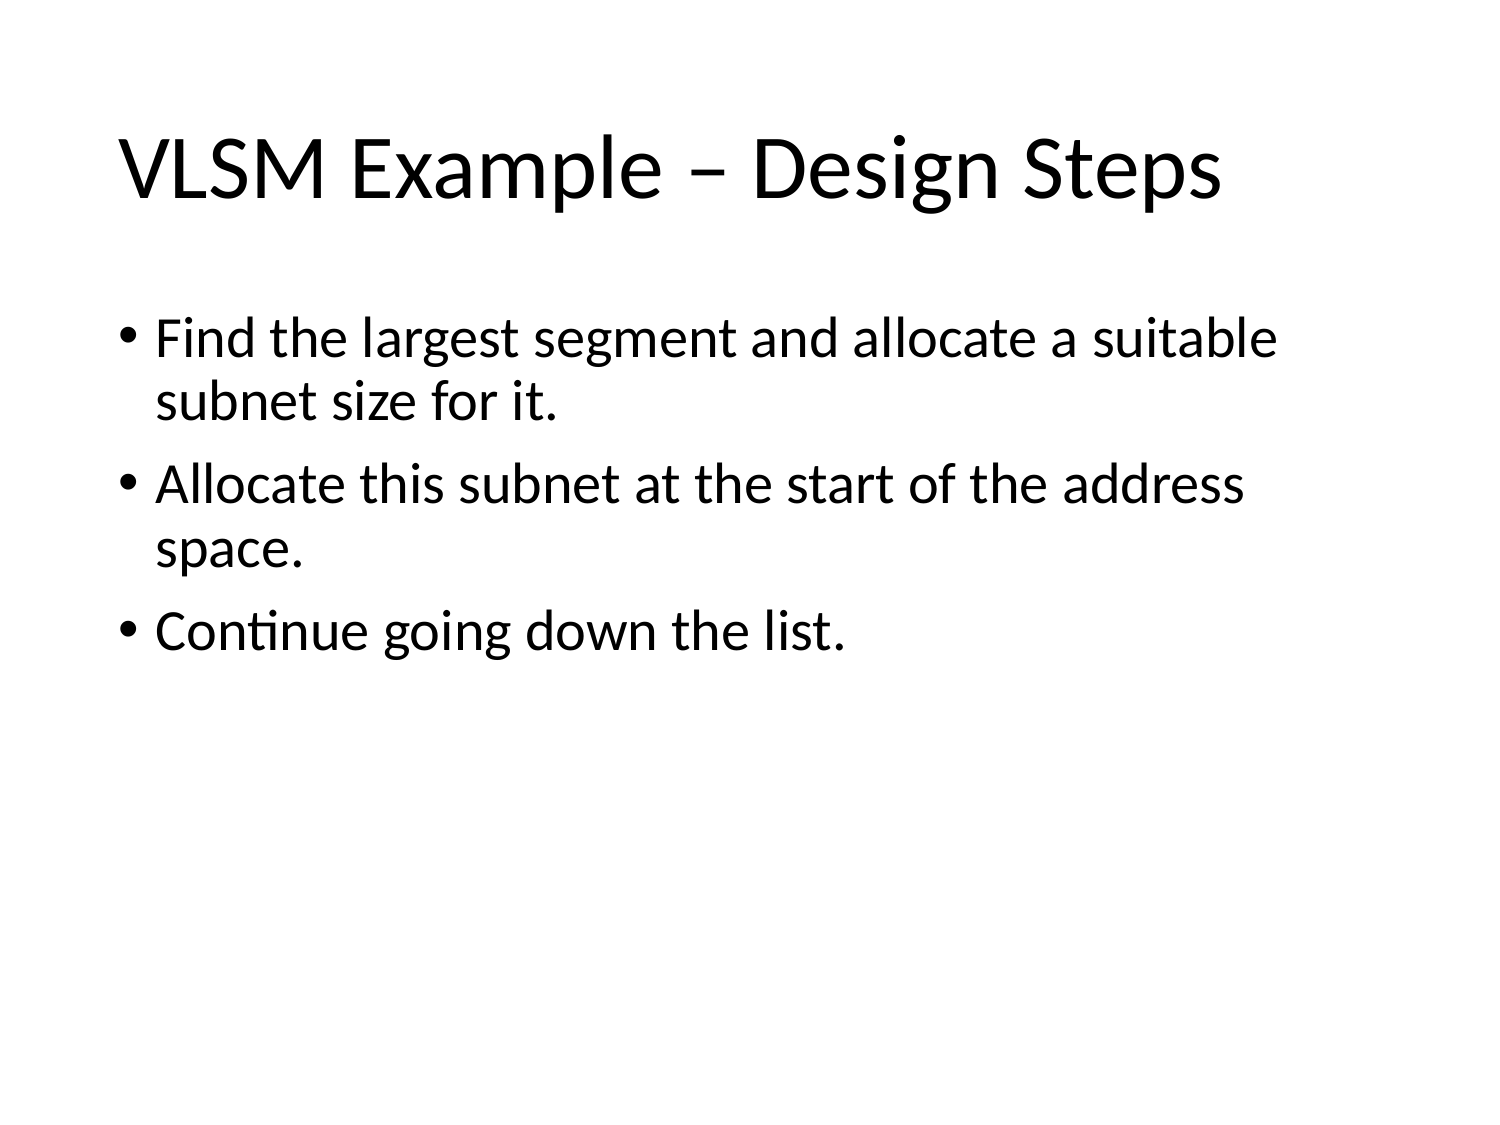

# VLSM Example – Design Steps
Find the largest segment and allocate a suitable subnet size for it.
Allocate this subnet at the start of the address space.
Continue going down the list.